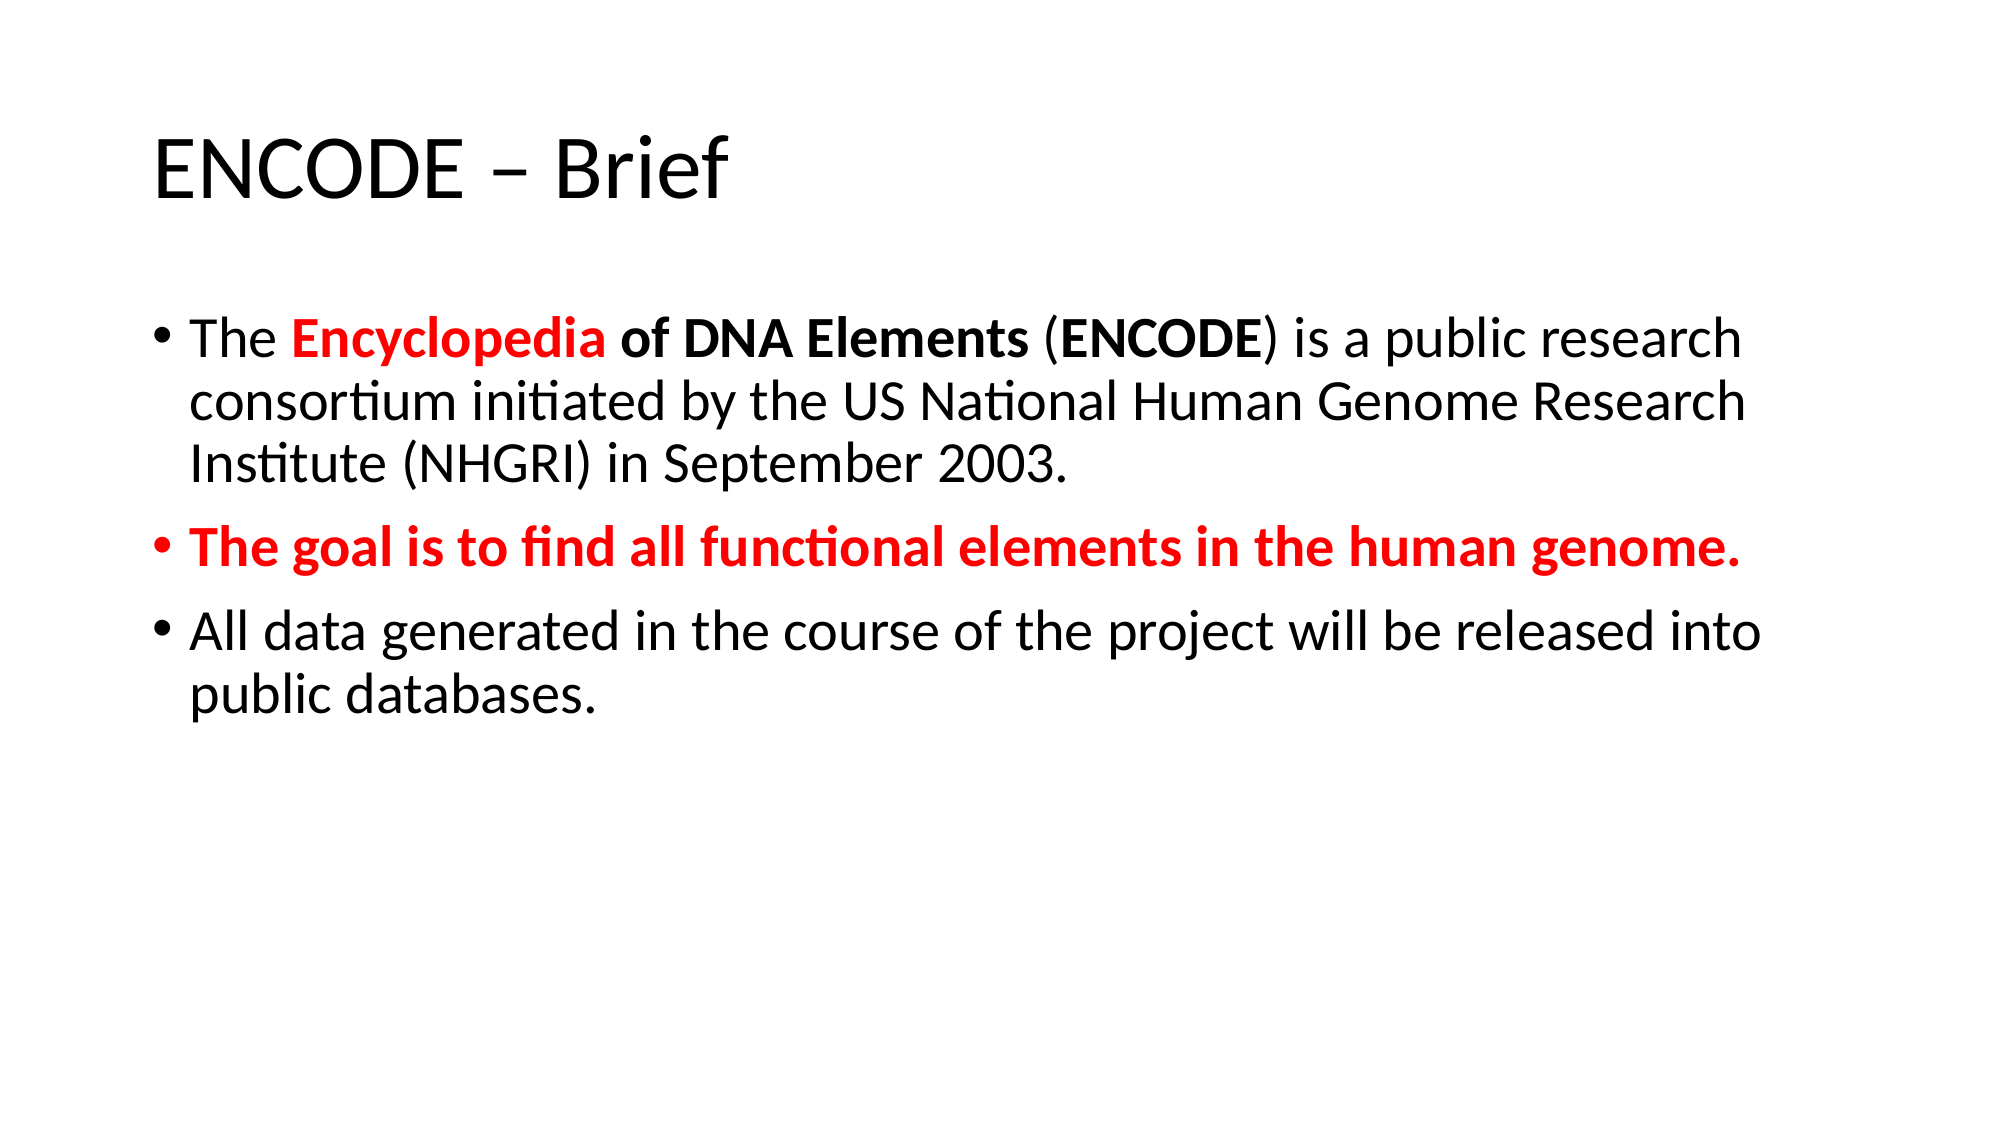

# ENCODE – Brief
The Encyclopedia of DNA Elements (ENCODE) is a public research consortium initiated by the US National Human Genome Research Institute (NHGRI) in September 2003.
The goal is to find all functional elements in the human genome.
All data generated in the course of the project will be released into public databases.